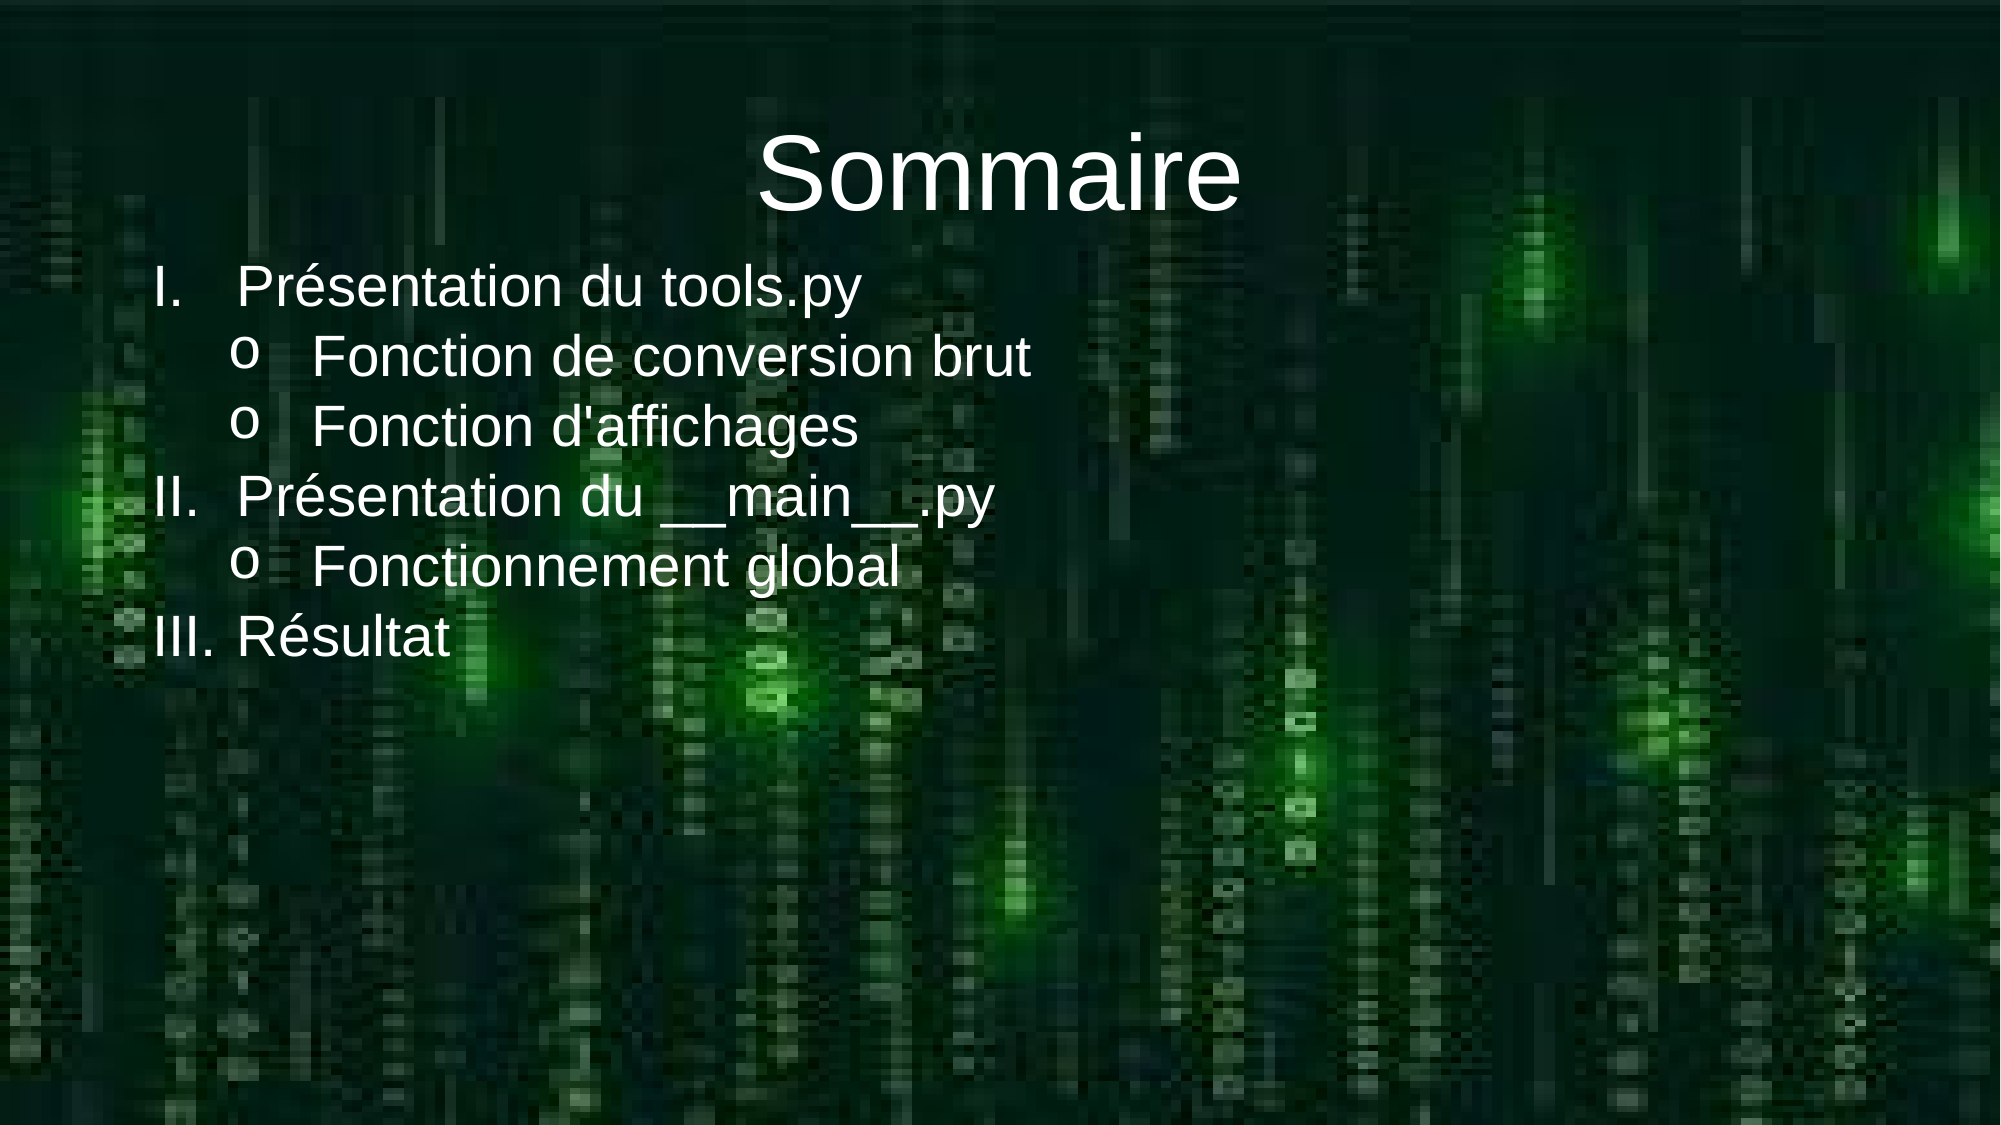

# Sommaire
Présentation du tools.py
Fonction de conversion brut
Fonction d'affichages
Présentation du __main__.py
Fonctionnement global
Résultat